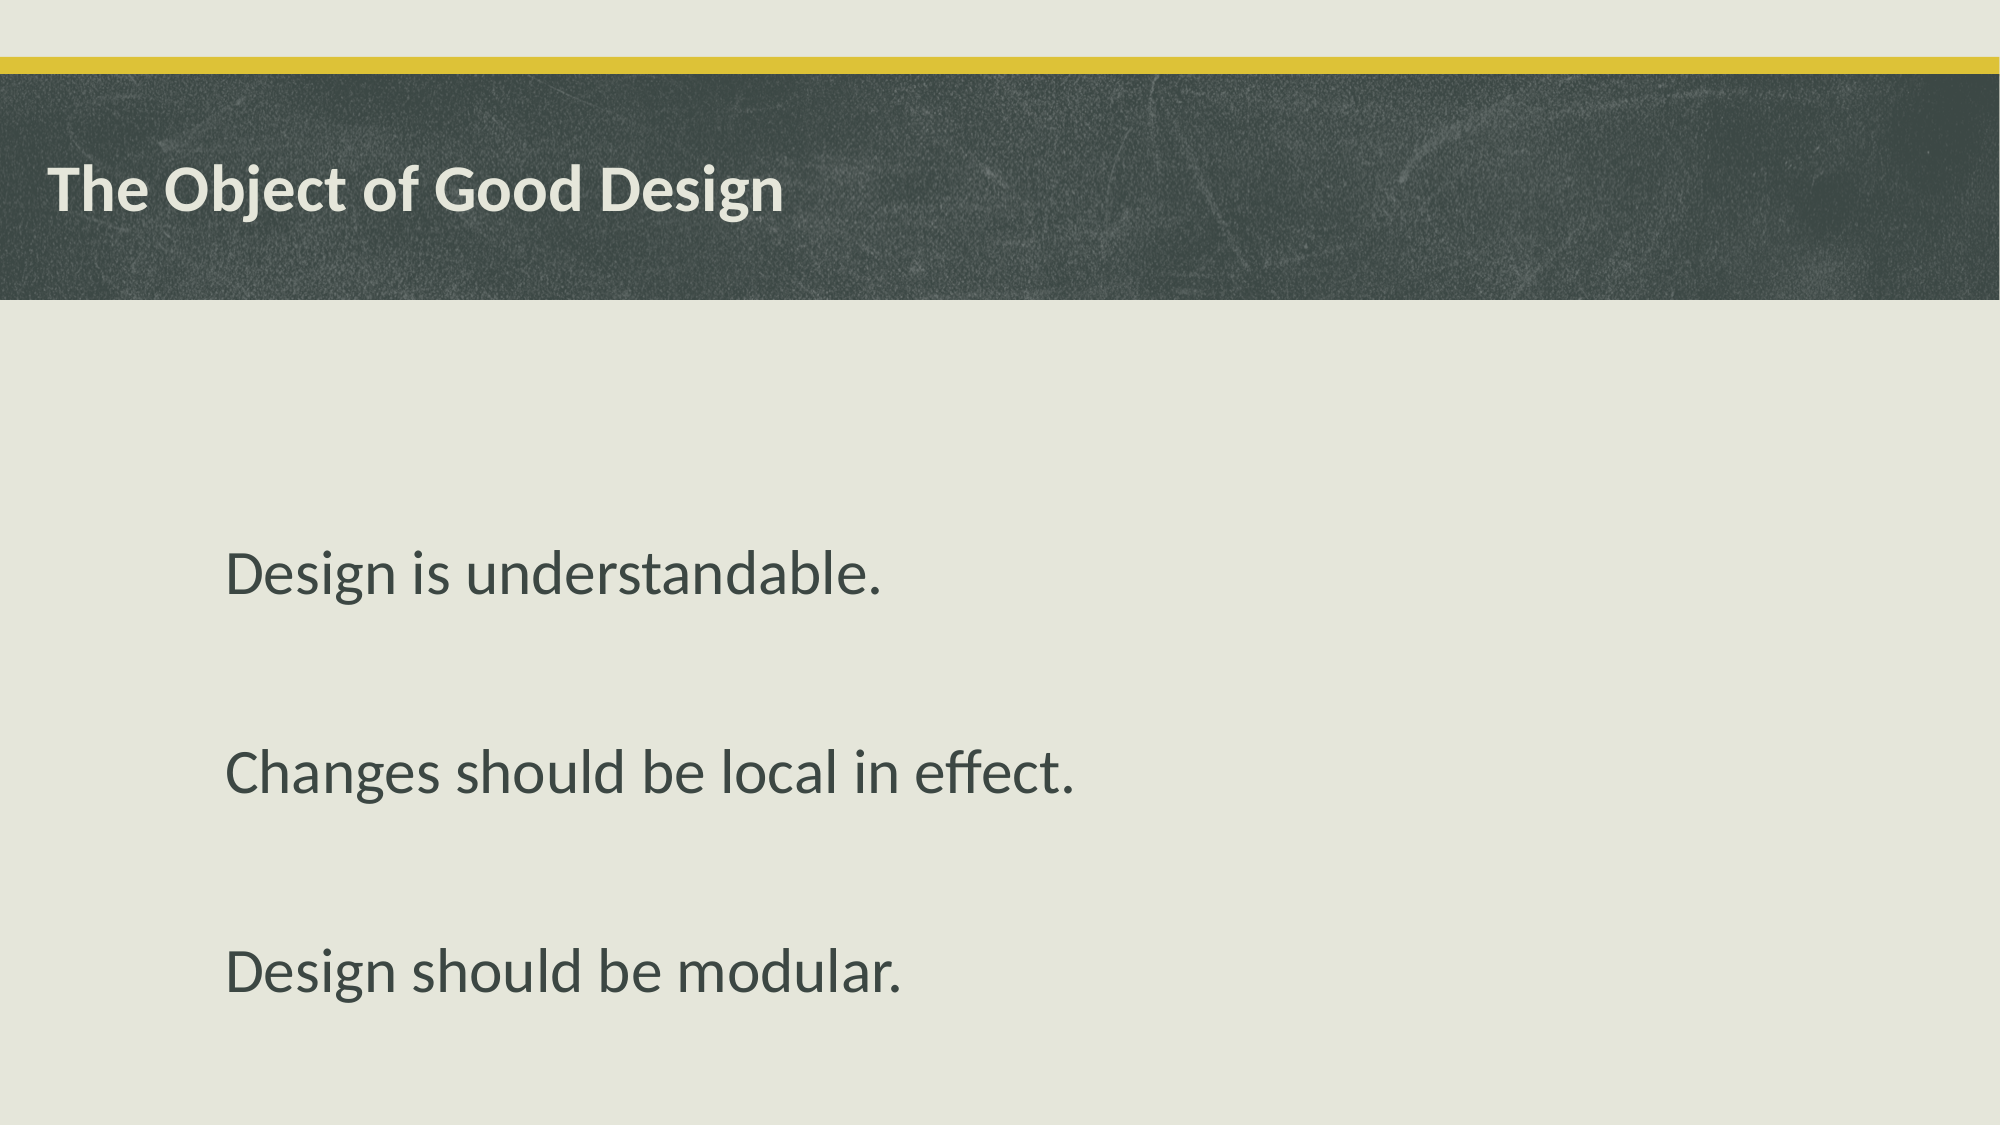

# The Object of Good Design
Design is understandable.

Changes should be local in effect.

Design should be modular.